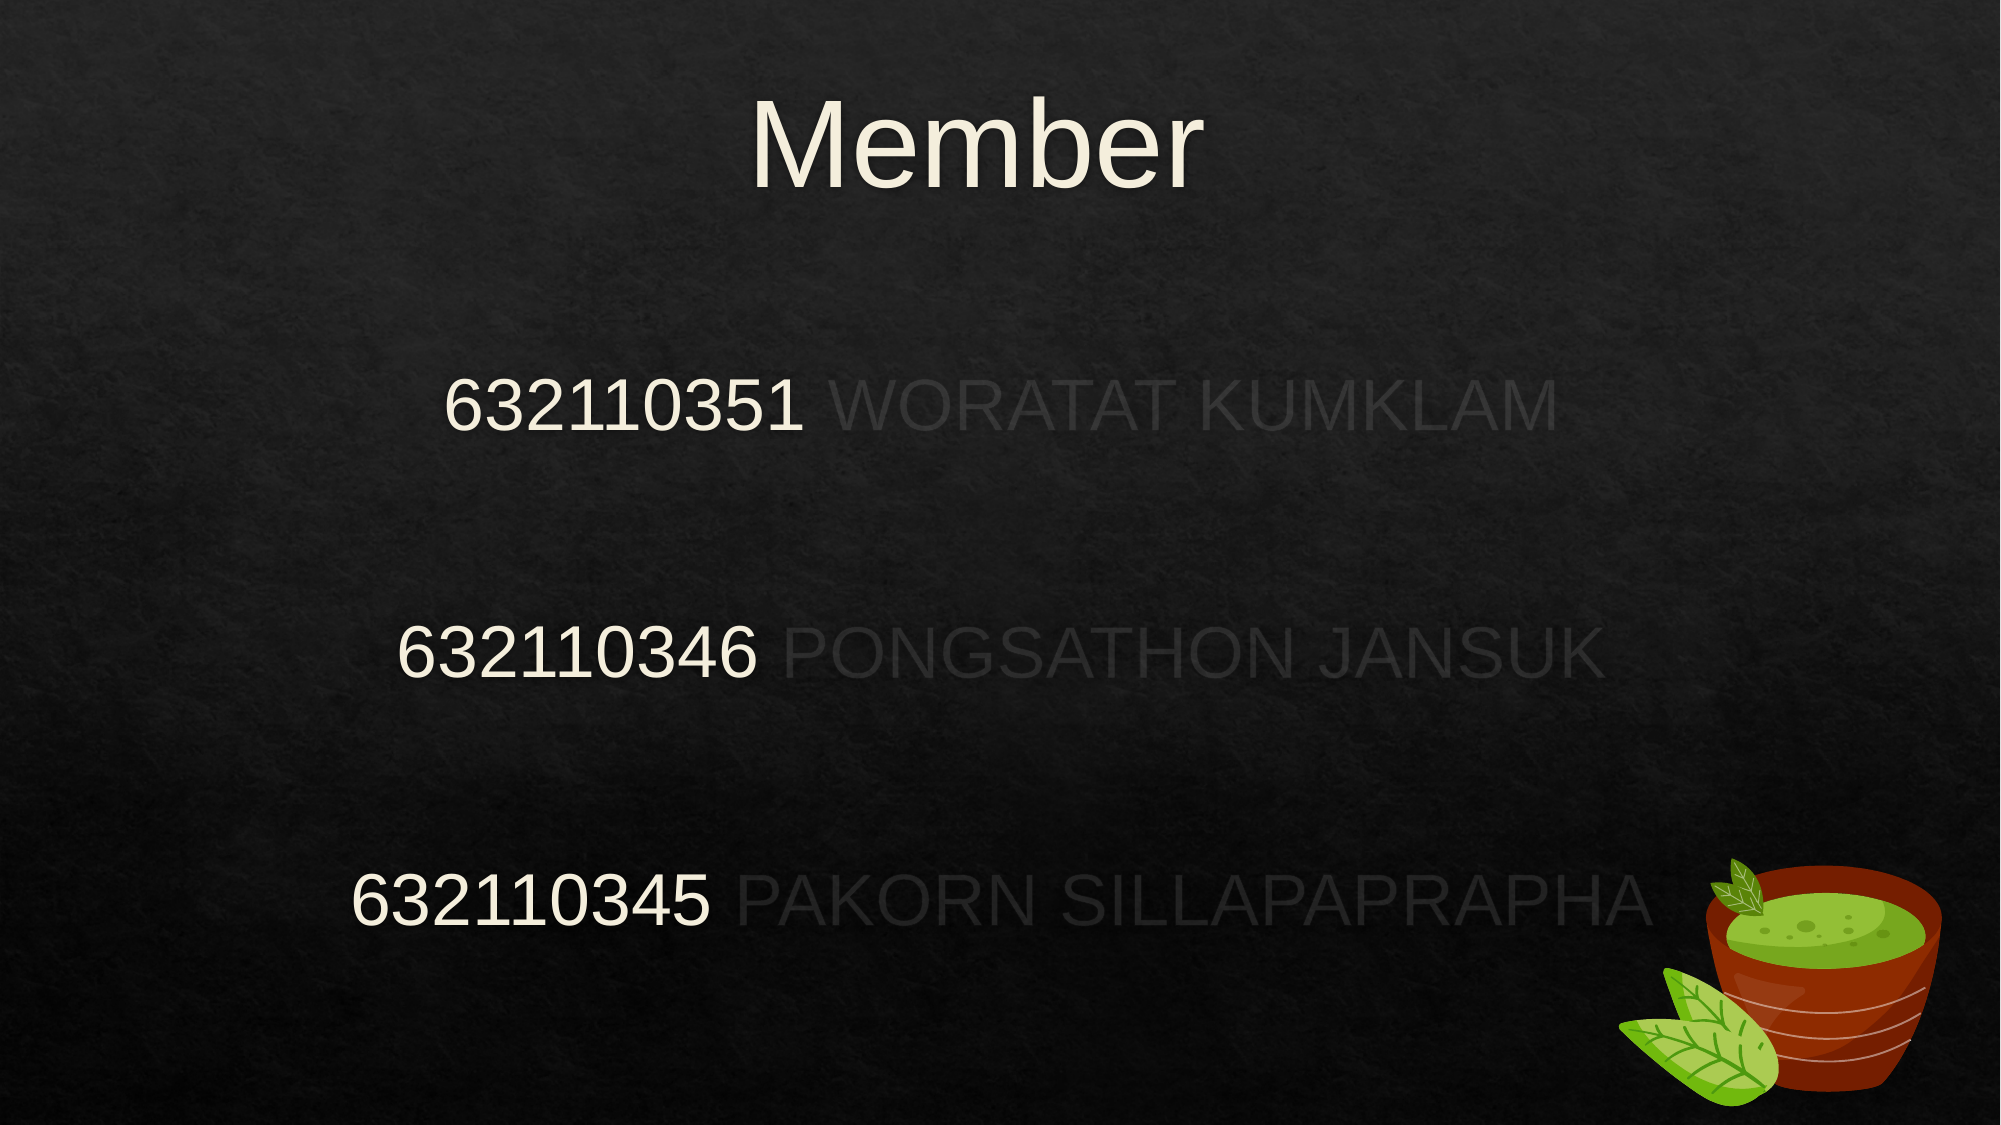

# Member
632110351 WORATAT KUMKLAM

632110346 PONGSATHON JANSUK

632110345 PAKORN SILLAPAPRAPHA